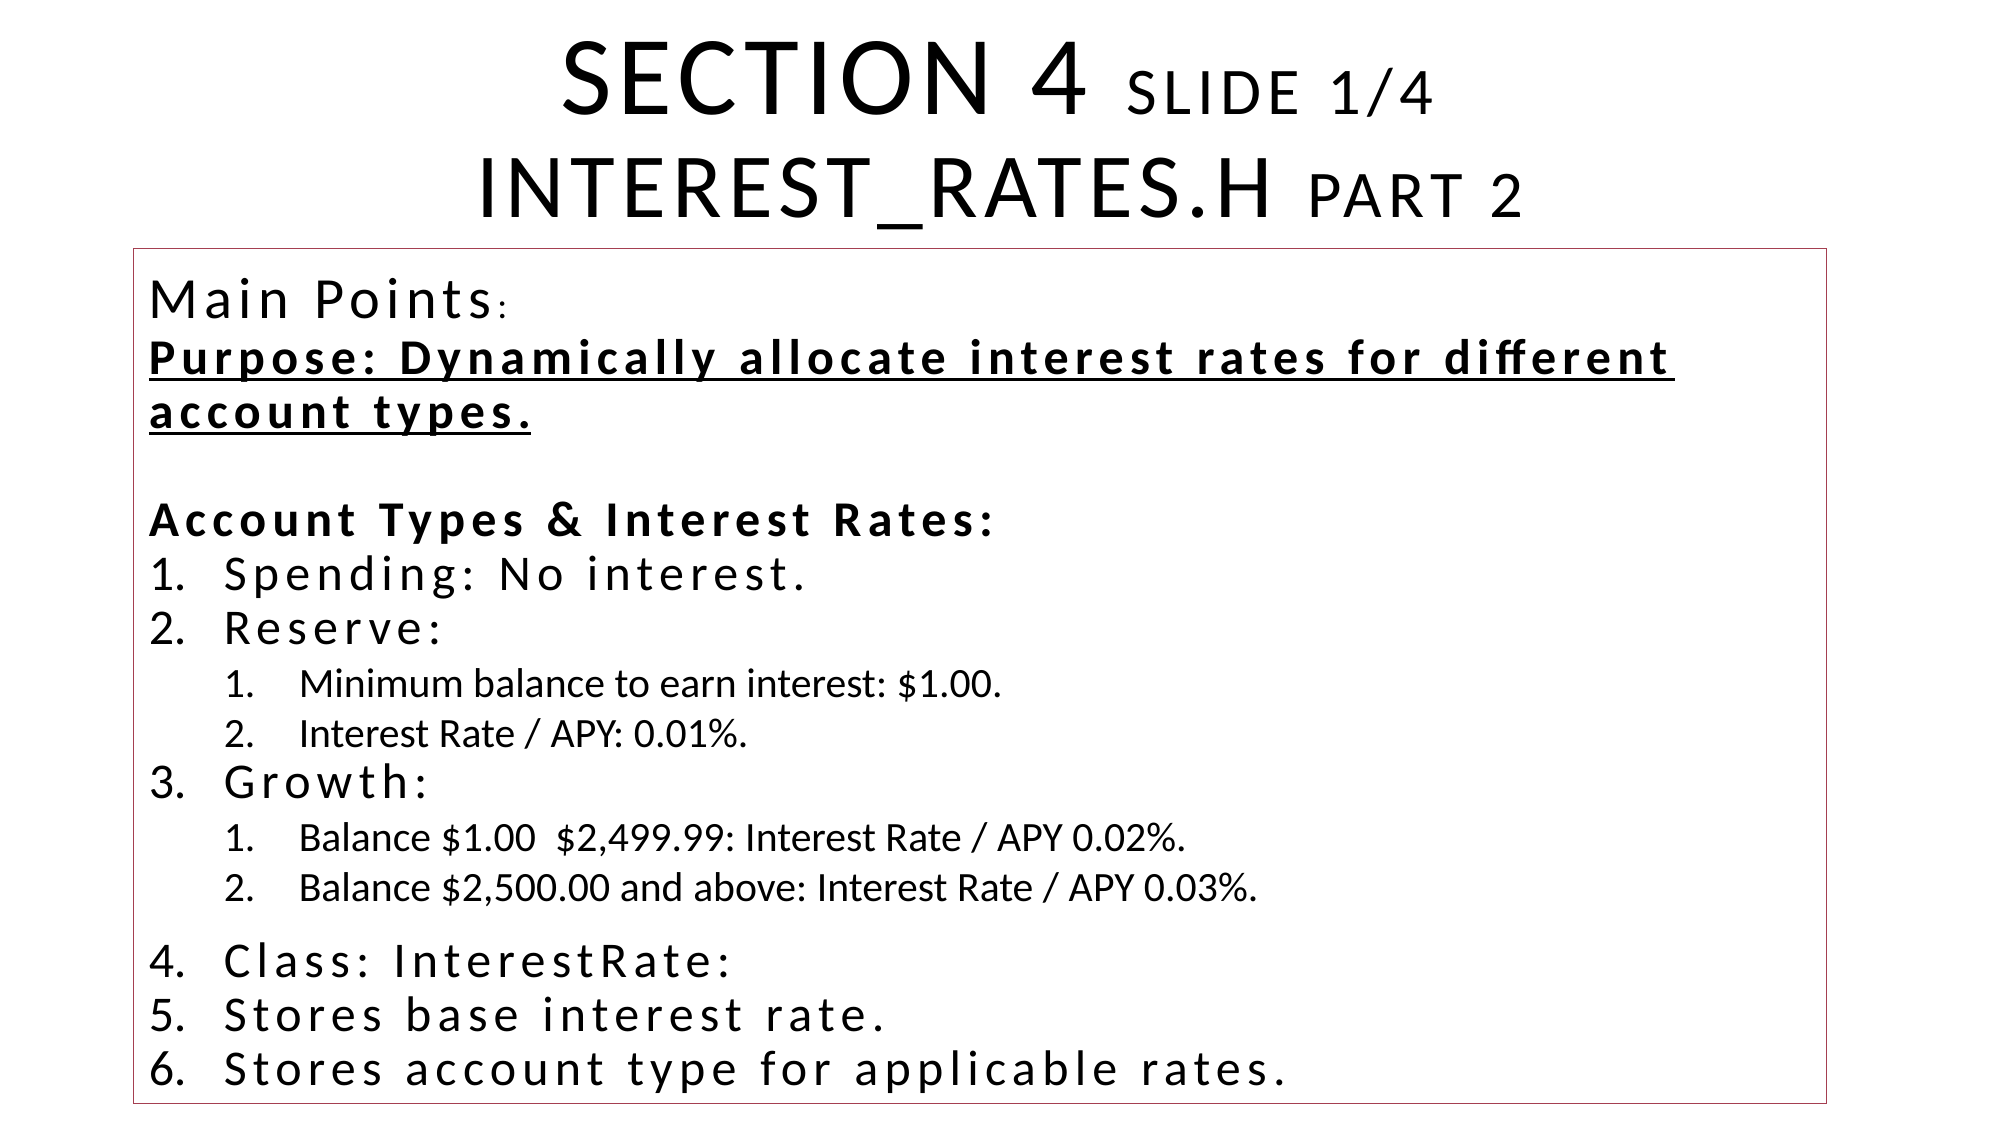

# Section 4 Slide 1/4 Interest_Rates.h part 2
Main Points:
Purpose: Dynamically allocate interest rates for different account types.

Account Types & Interest Rates:
Spending: No interest.
Reserve:
Minimum balance to earn interest: $1.00.
Interest Rate / APY: 0.01%.
Growth:
Balance $1.00  $2,499.99: Interest Rate / APY 0.02%.
Balance $2,500.00 and above: Interest Rate / APY 0.03%.

Class: InterestRate:
Stores base interest rate.
Stores account type for applicable rates.